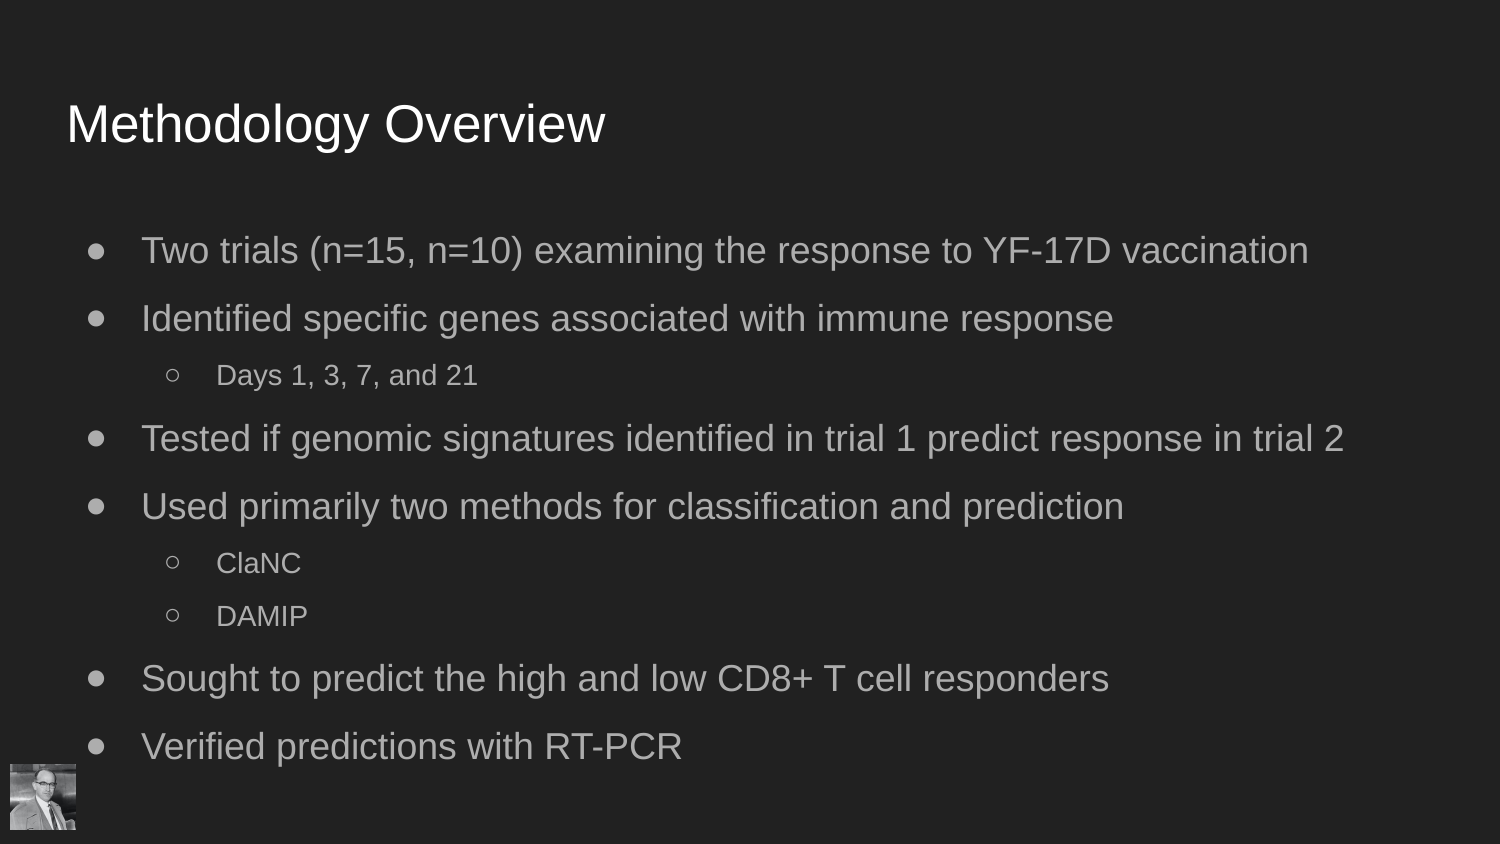

# Methodology Overview
Two trials (n=15, n=10) examining the response to YF-17D vaccination
Identified specific genes associated with immune response
Days 1, 3, 7, and 21
Tested if genomic signatures identified in trial 1 predict response in trial 2
Used primarily two methods for classification and prediction
ClaNC
DAMIP
Sought to predict the high and low CD8+ T cell responders
Verified predictions with RT-PCR